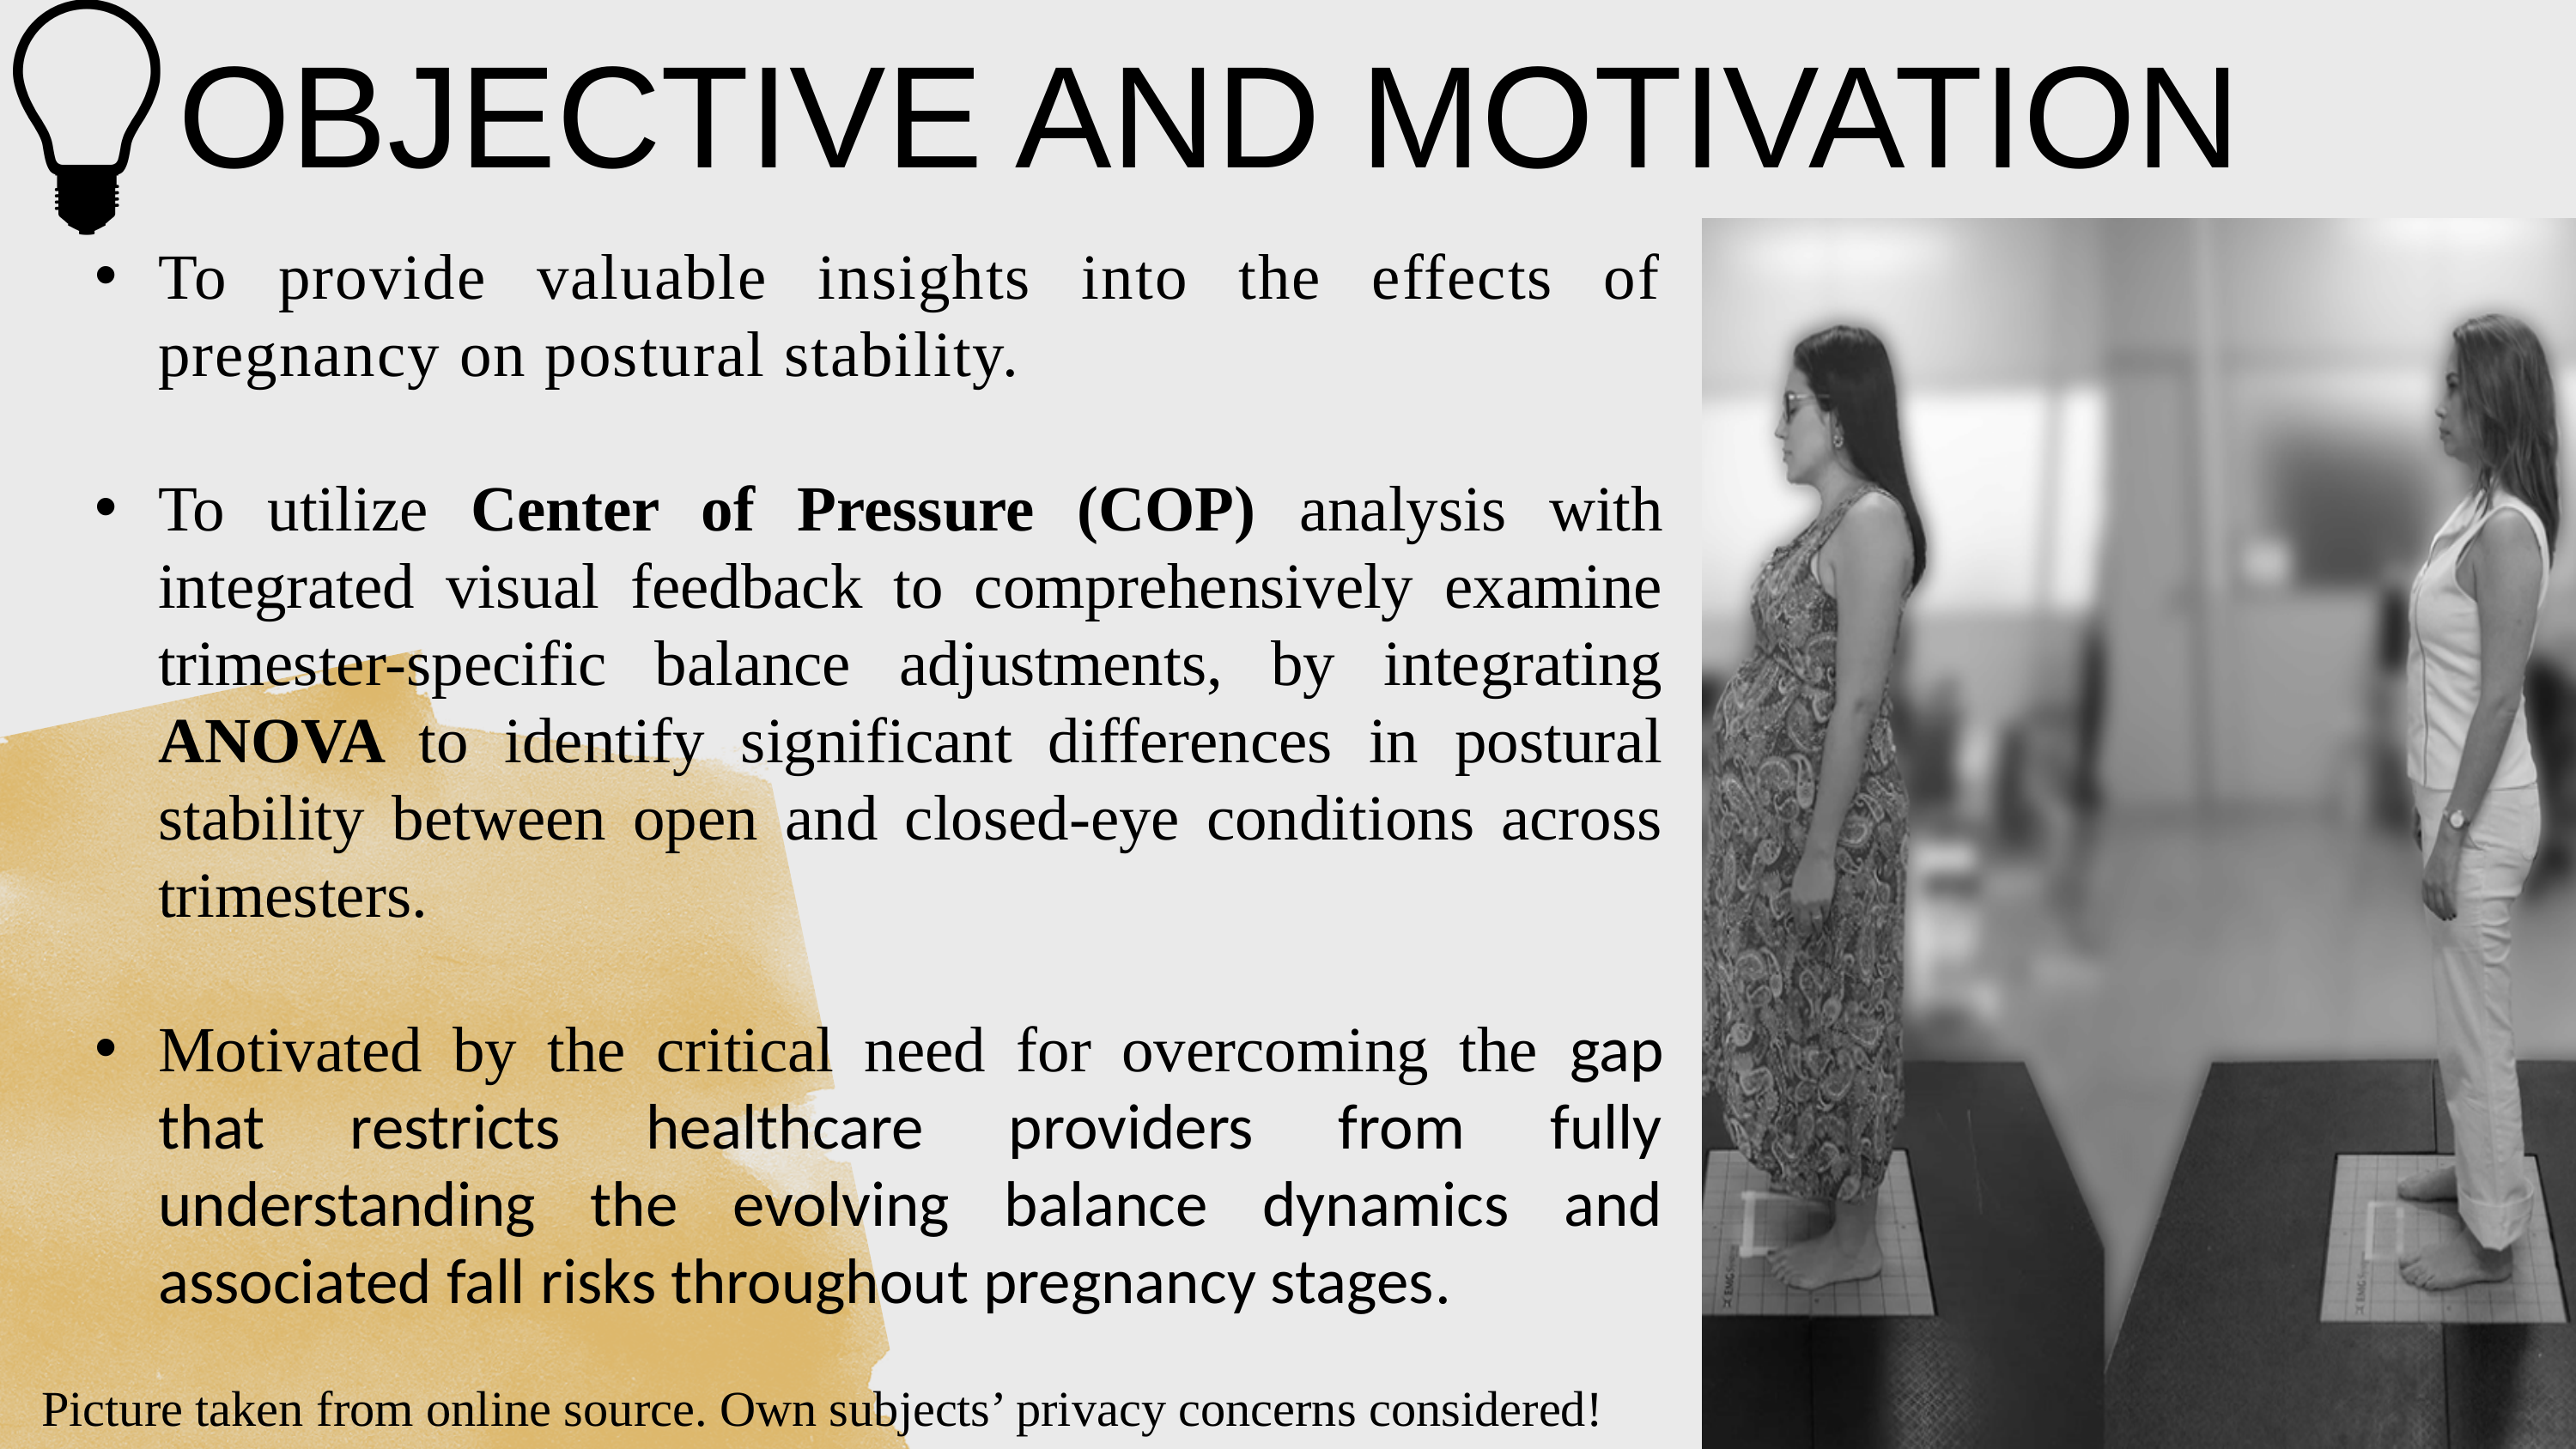

OBJECTIVE AND MOTIVATION

To provide valuable insights into the effects of pregnancy on postural stability.

To utilize Center of Pressure (COP) analysis with integrated visual feedback to comprehensively examine trimester-specific balance adjustments, by integrating ANOVA to identify significant differences in postural stability between open and closed-eye conditions across trimesters.

Motivated by the critical need for overcoming the gap that restricts healthcare providers from fully understanding the evolving balance dynamics and associated fall risks throughout pregnancy stages.

Picture taken from online source. Own subjects’ privacy concerns considered!